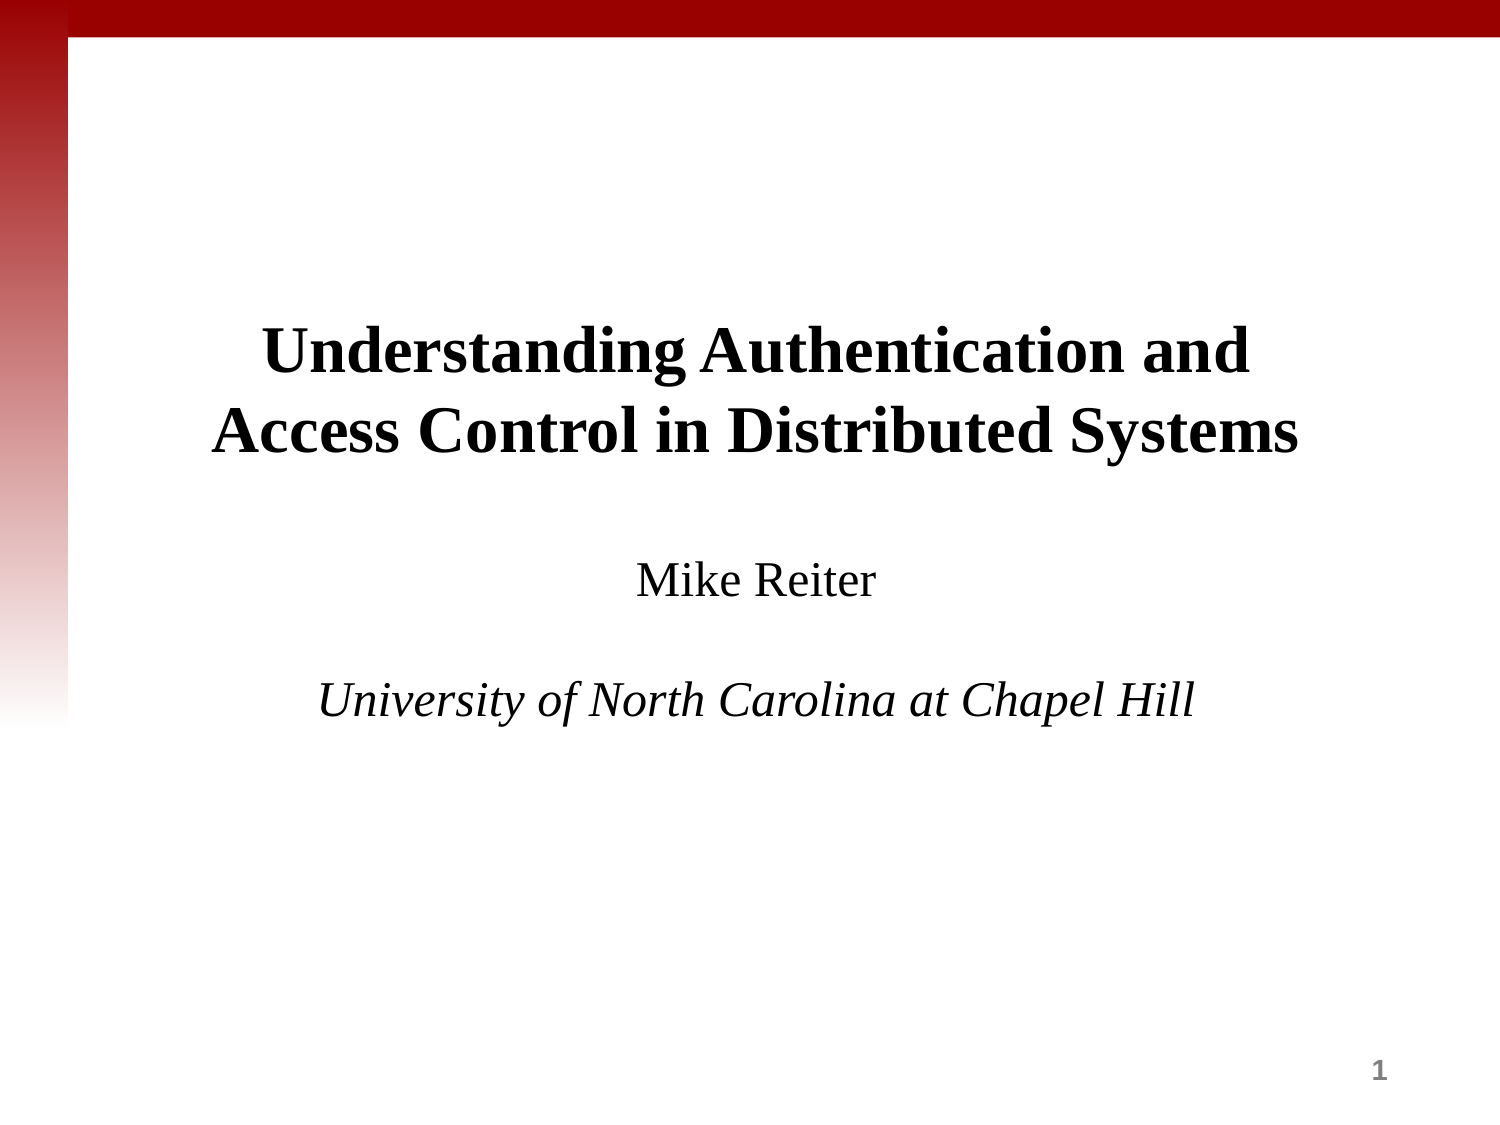

Title Goes Here
Understanding Authentication and Access Control in Distributed Systems

Mike Reiter

University of North Carolina at Chapel Hill